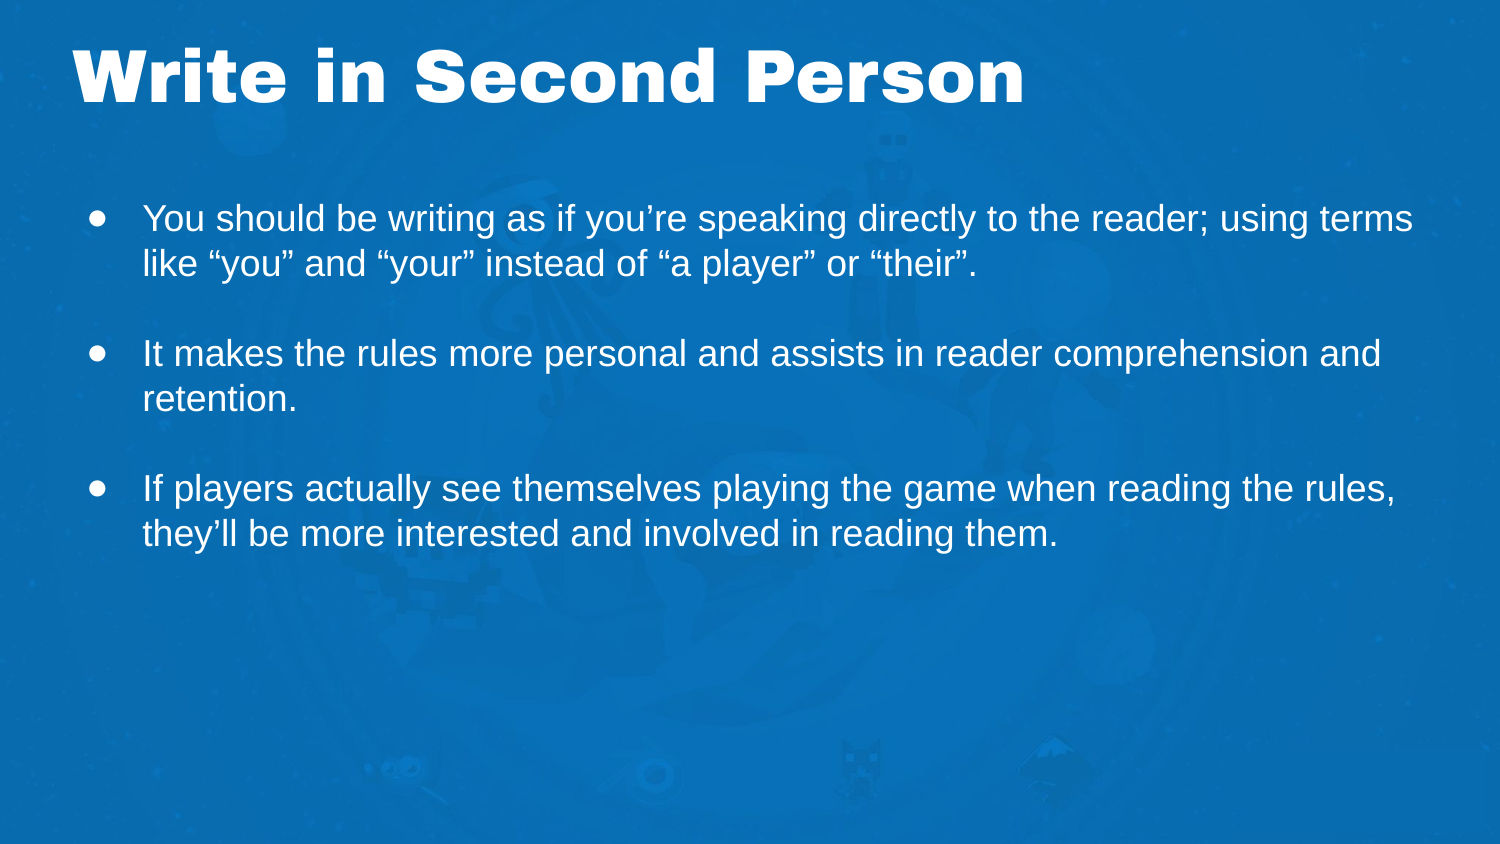

# Write in Second Person
You should be writing as if you’re speaking directly to the reader; using terms like “you” and “your” instead of “a player” or “their”.

It makes the rules more personal and assists in reader comprehension and retention.

If players actually see themselves playing the game when reading the rules, they’ll be more interested and involved in reading them.